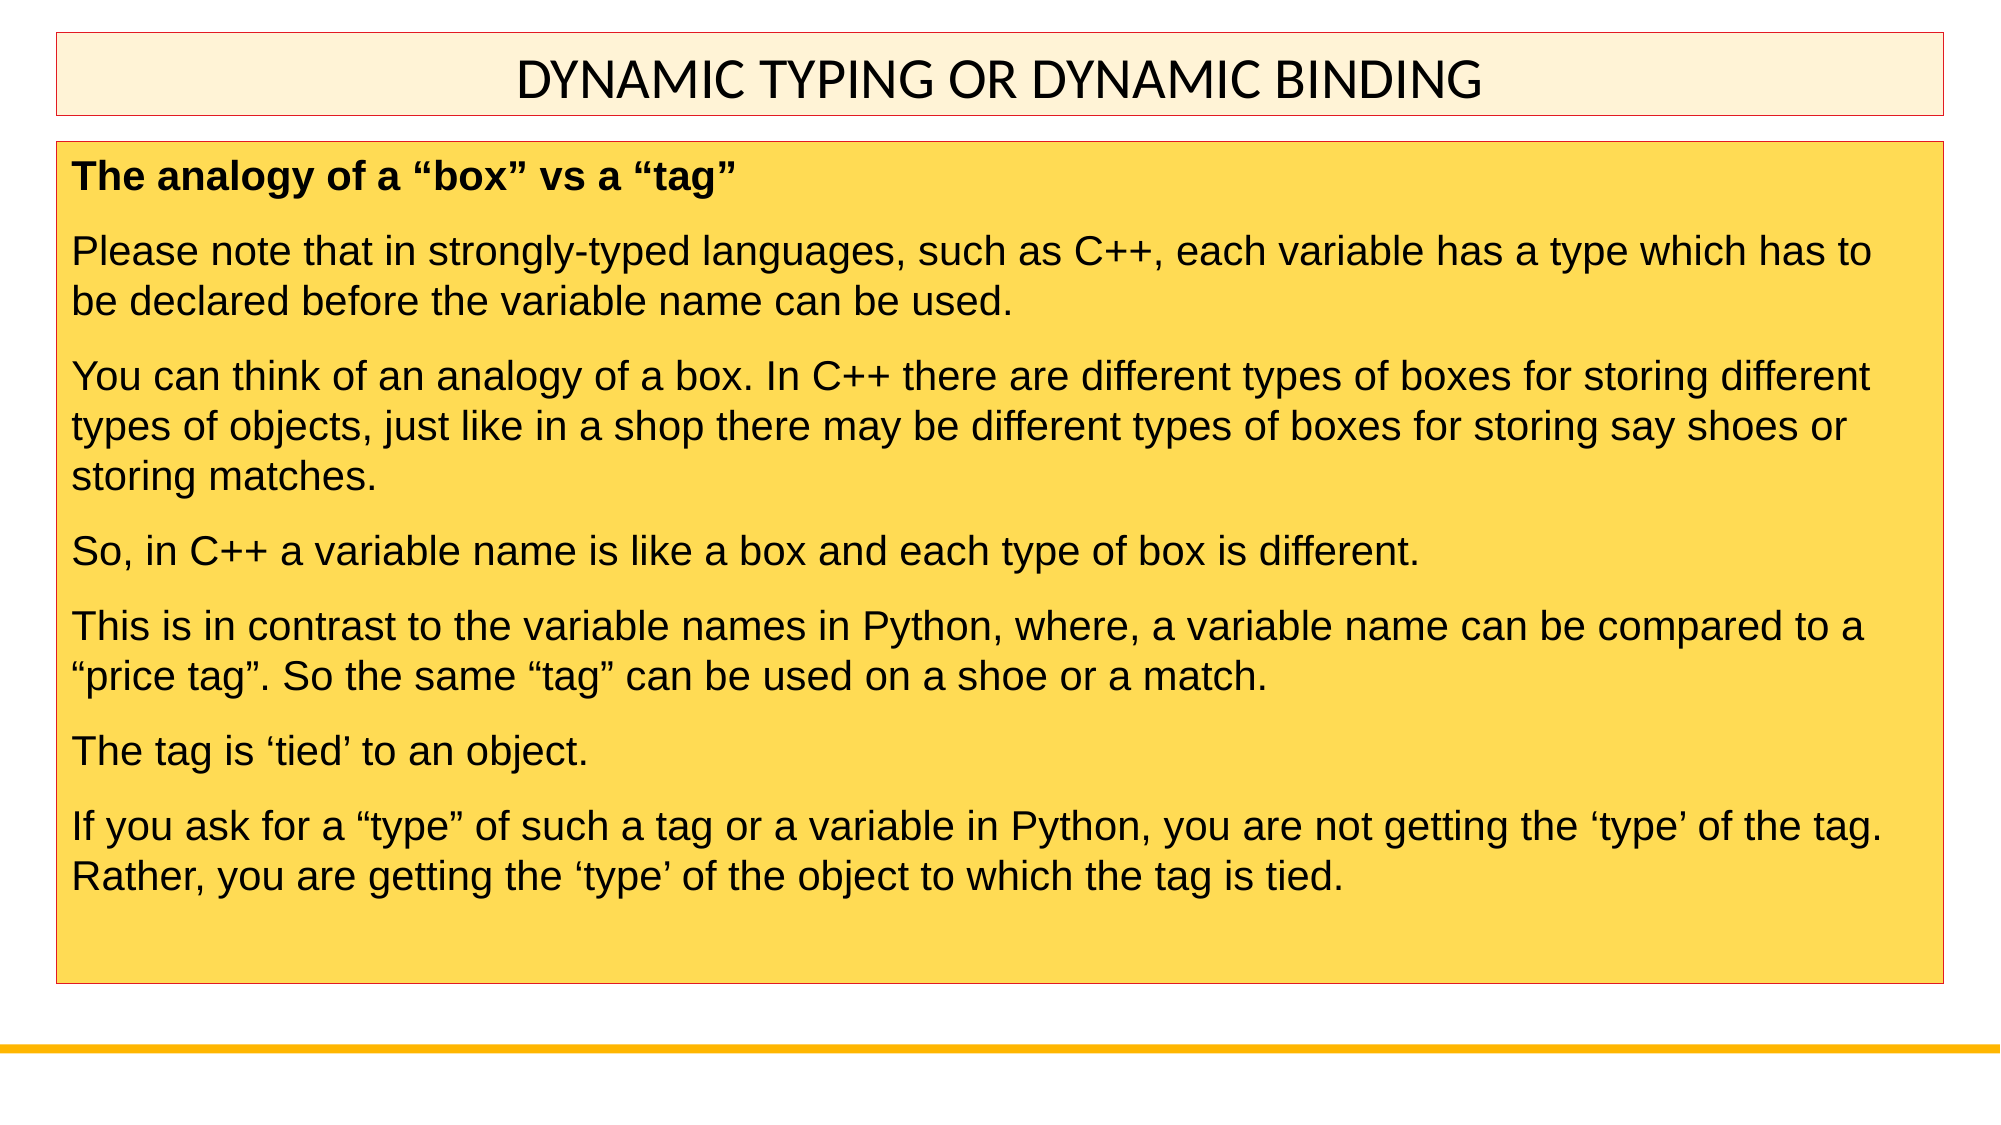

DYNAMIC TYPING OR DYNAMIC BINDING
The analogy of a “box” vs a “tag”
Please note that in strongly-typed languages, such as C++, each variable has a type which has to be declared before the variable name can be used.
You can think of an analogy of a box. In C++ there are different types of boxes for storing different types of objects, just like in a shop there may be different types of boxes for storing say shoes or storing matches.
So, in C++ a variable name is like a box and each type of box is different.
This is in contrast to the variable names in Python, where, a variable name can be compared to a “price tag”. So the same “tag” can be used on a shoe or a match.
The tag is ‘tied’ to an object.
If you ask for a “type” of such a tag or a variable in Python, you are not getting the ‘type’ of the tag. Rather, you are getting the ‘type’ of the object to which the tag is tied.